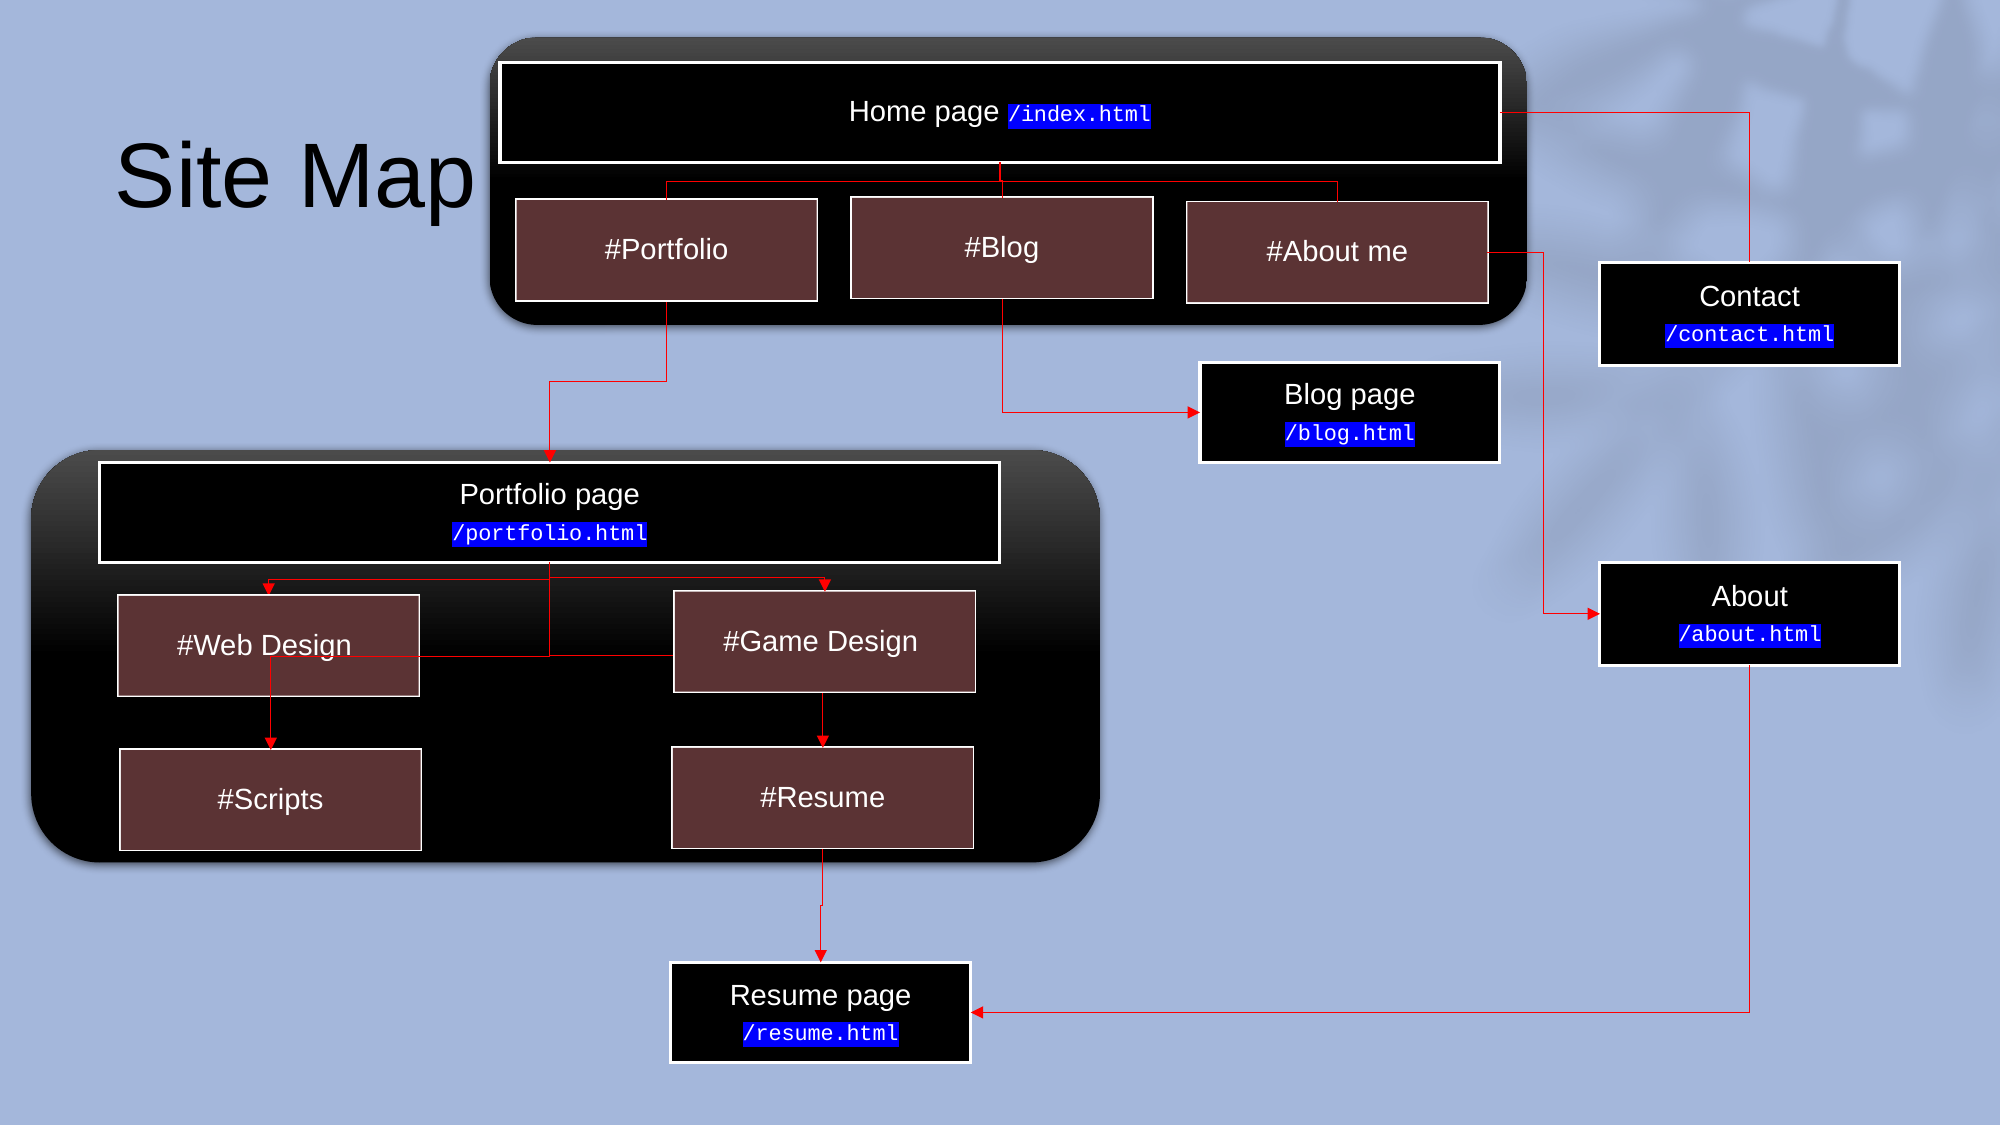

Home page /index.html
# Site Map

Contact
/contact.html

#Portfolio

#Blog

#About me

About
/about.html

Blog page
/blog.html

Portfolio page
/portfolio.html

#Web Design

#Scripts

#Resume

#Game Design

Resume page
/resume.html